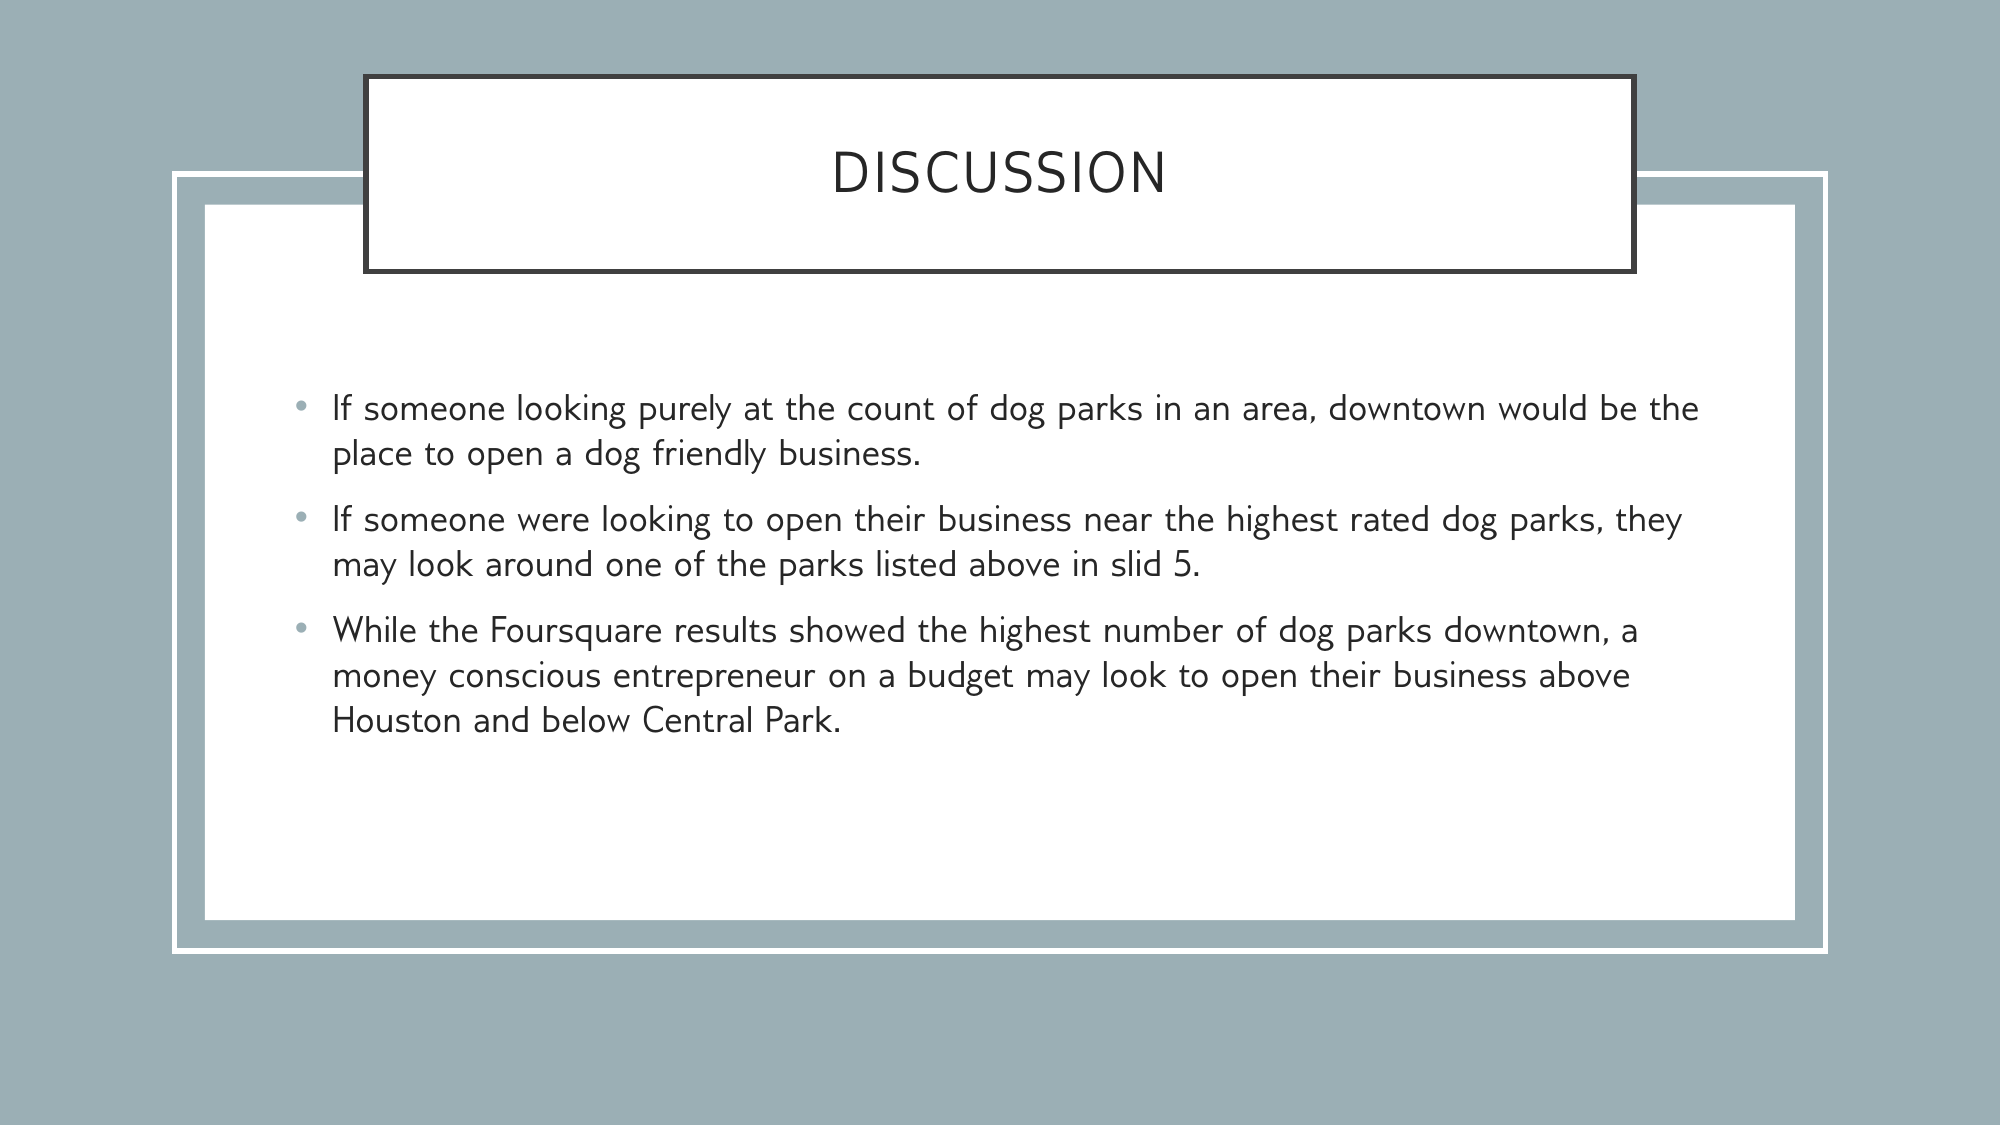

# Discussion

If someone looking purely at the count of dog parks in an area, downtown would be the place to open a dog friendly business.
If someone were looking to open their business near the highest rated dog parks, they may look around one of the parks listed above in slid 5.
While the Foursquare results showed the highest number of dog parks downtown, a money conscious entrepreneur on a budget may look to open their business above Houston and below Central Park.